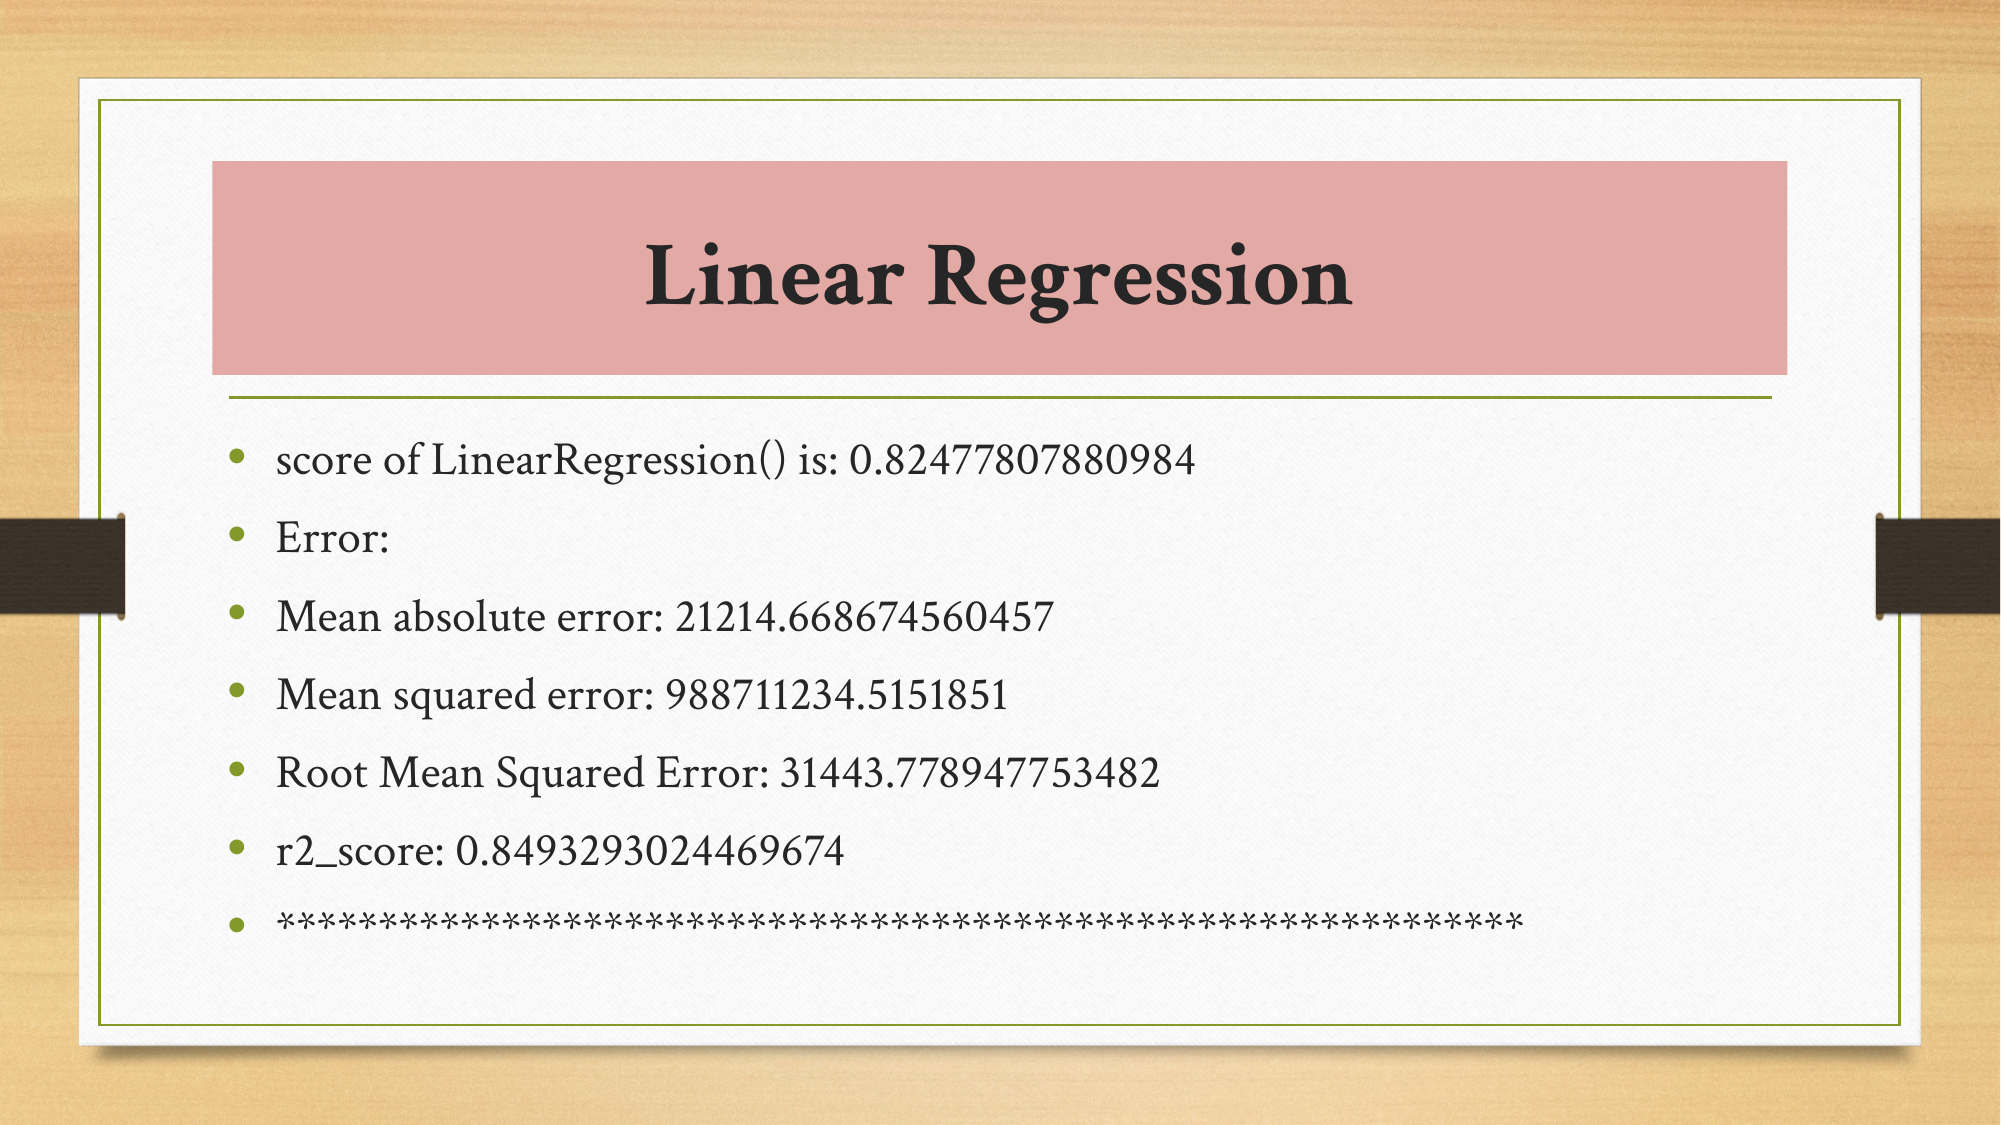

# Linear Regression
score of LinearRegression() is: 0.82477807880984
Error:
Mean absolute error: 21214.668674560457
Mean squared error: 988711234.5151851
Root Mean Squared Error: 31443.778947753482
r2_score: 0.8493293024469674
*************************************************************